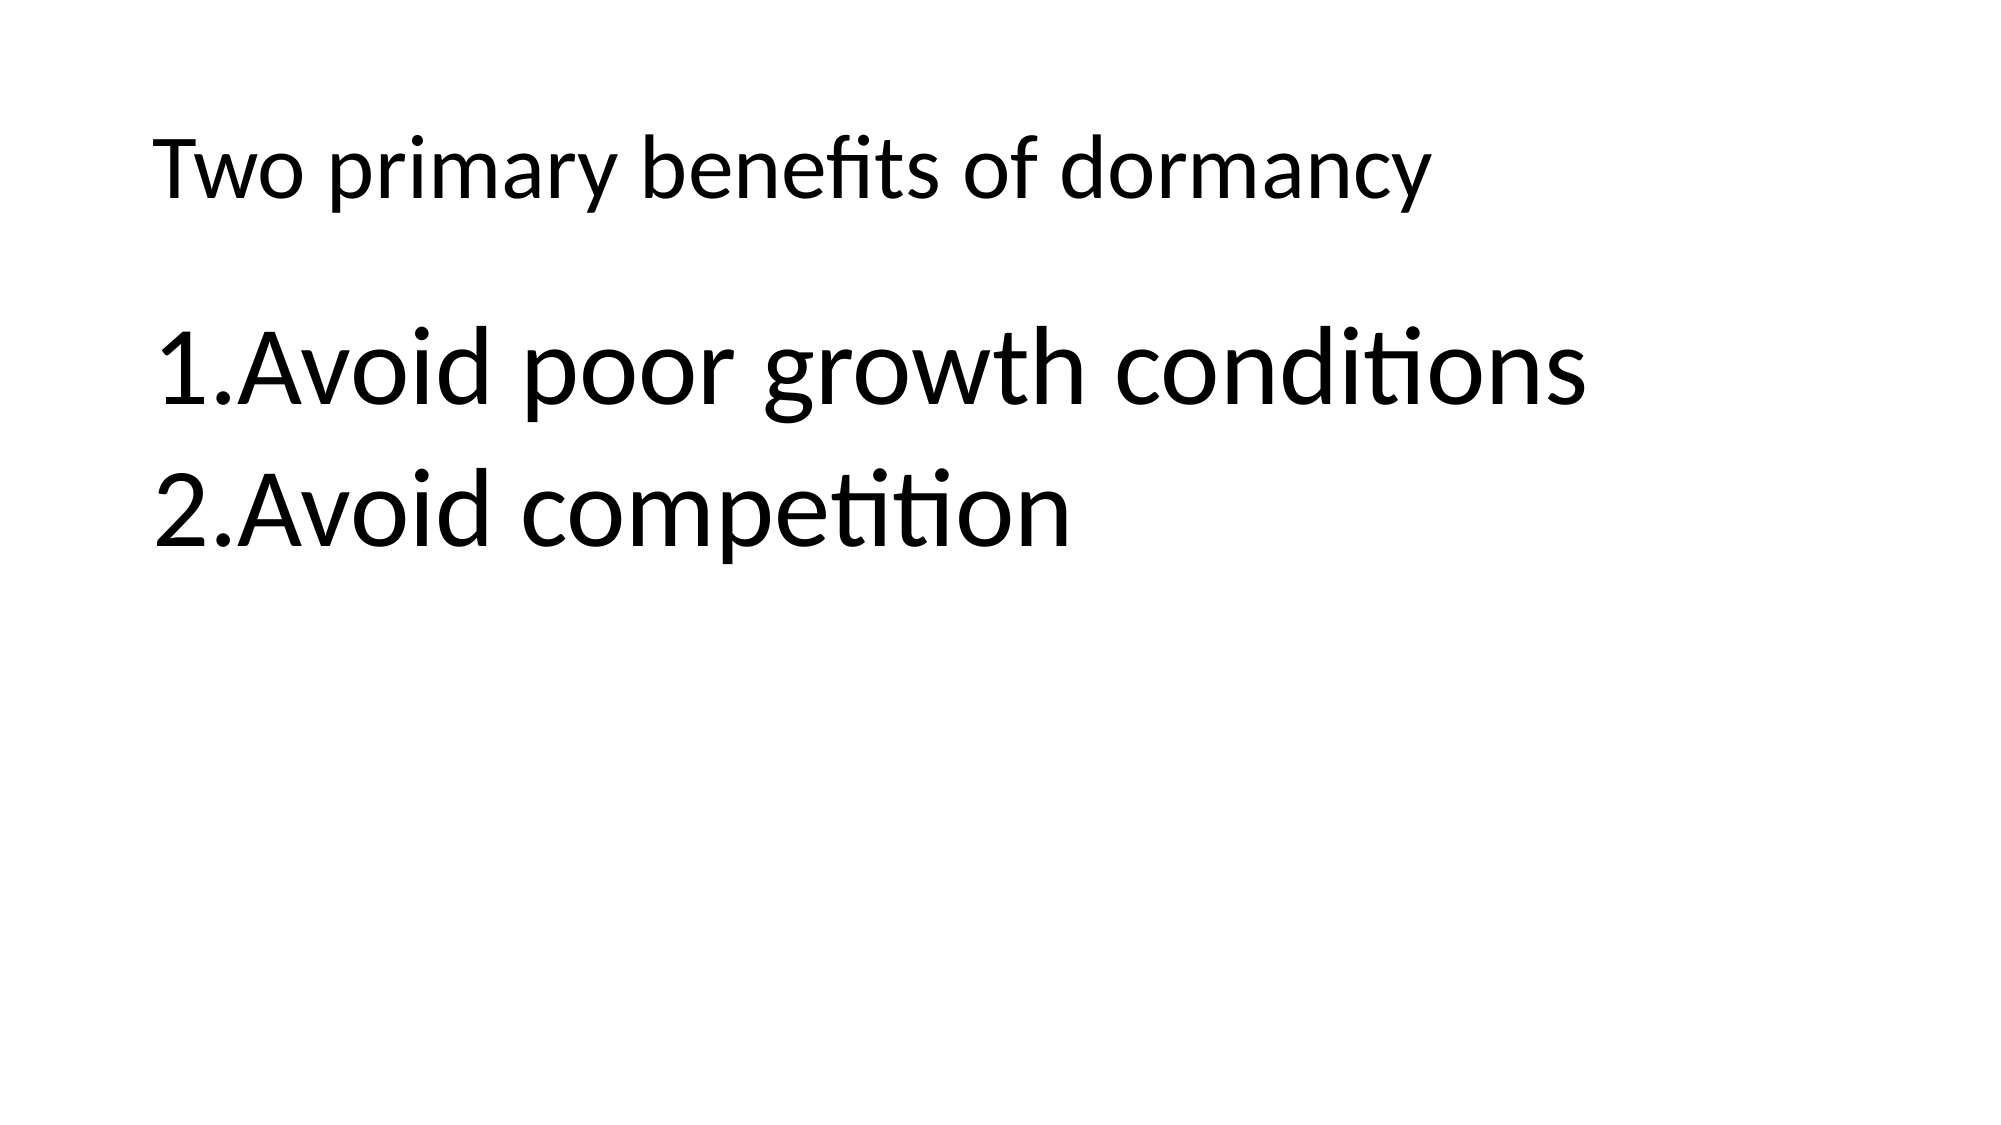

# Two primary benefits of dormancy
Avoid poor growth conditions
Avoid competition